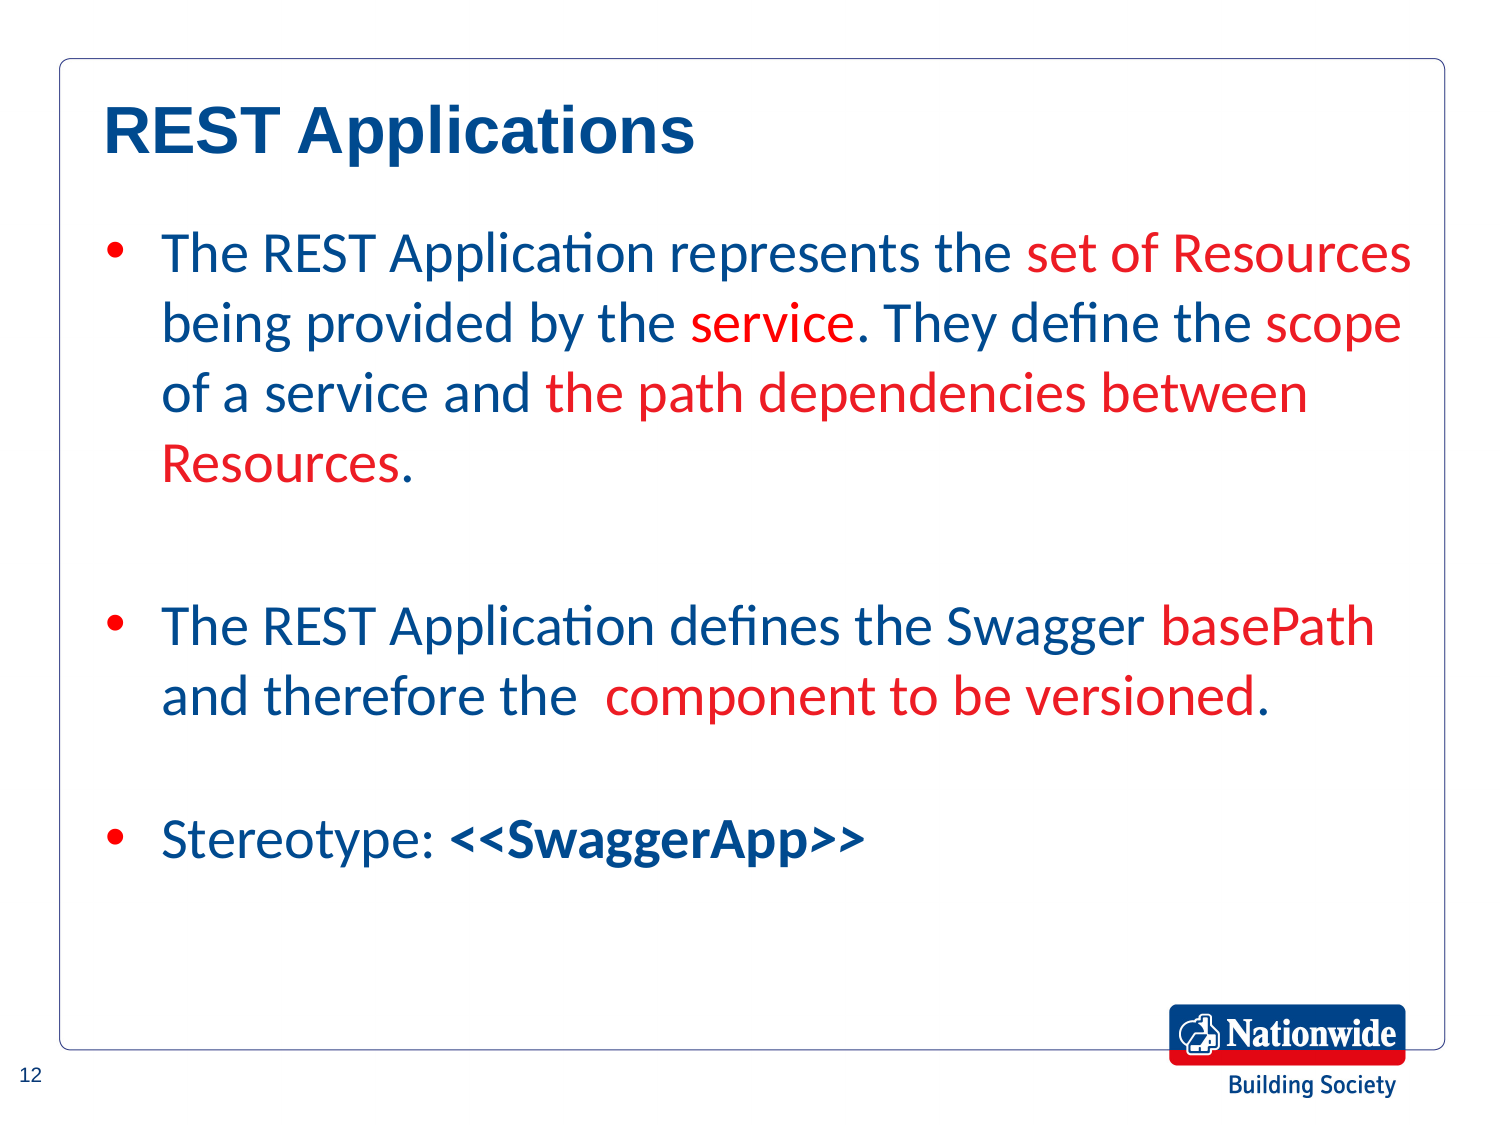

REST Applications
The REST Application represents the set of Resources being provided by the service. They define the scope of a service and the path dependencies between Resources.

The REST Application defines the Swagger basePath and therefore the  component to be versioned.
Stereotype: <<SwaggerApp>>